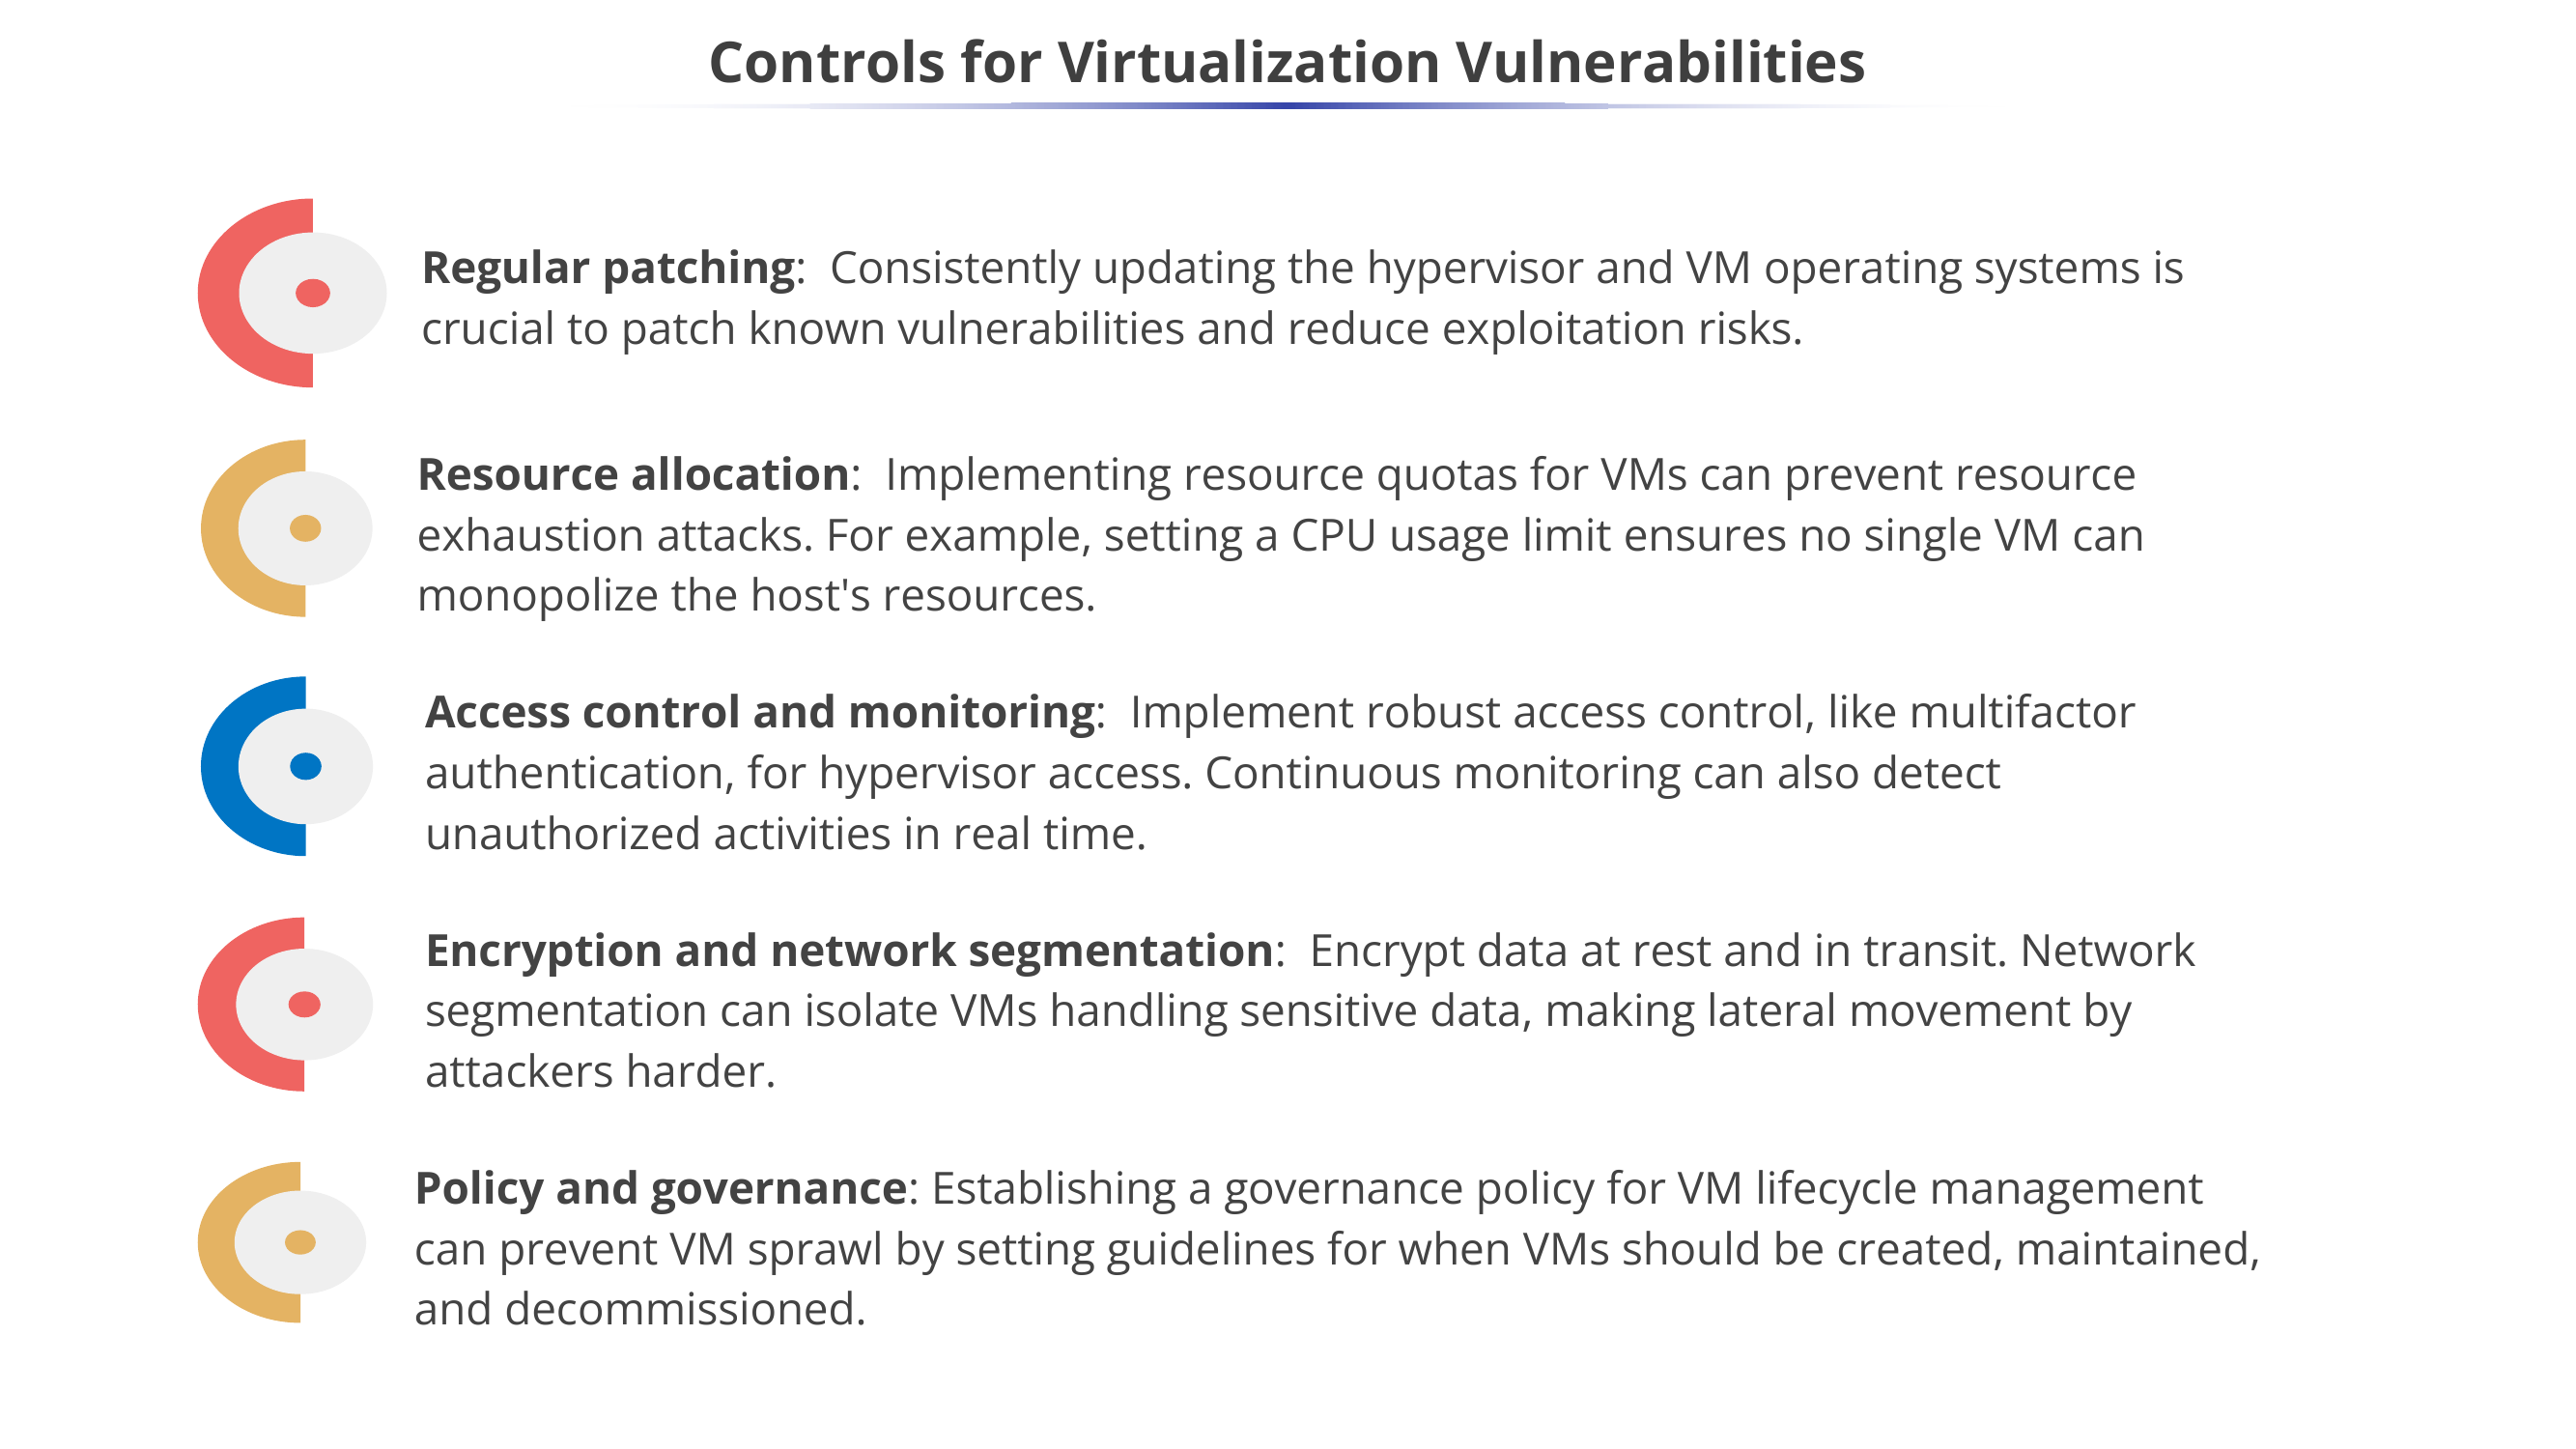

# Controls for Virtualization Vulnerabilities

Regular patching:  Consistently updating the hypervisor and VM operating systems is crucial to patch known vulnerabilities and reduce exploitation risks.
Resource allocation:  Implementing resource quotas for VMs can prevent resource exhaustion attacks. For example, setting a CPU usage limit ensures no single VM can monopolize the host's resources.

Access control and monitoring:  Implement robust access control, like multifactor authentication, for hypervisor access. Continuous monitoring can also detect unauthorized activities in real time.

Encryption and network segmentation:  Encrypt data at rest and in transit. Network segmentation can isolate VMs handling sensitive data, making lateral movement by attackers harder.

Policy and governance: Establishing a governance policy for VM lifecycle management can prevent VM sprawl by setting guidelines for when VMs should be created, maintained, and decommissioned.